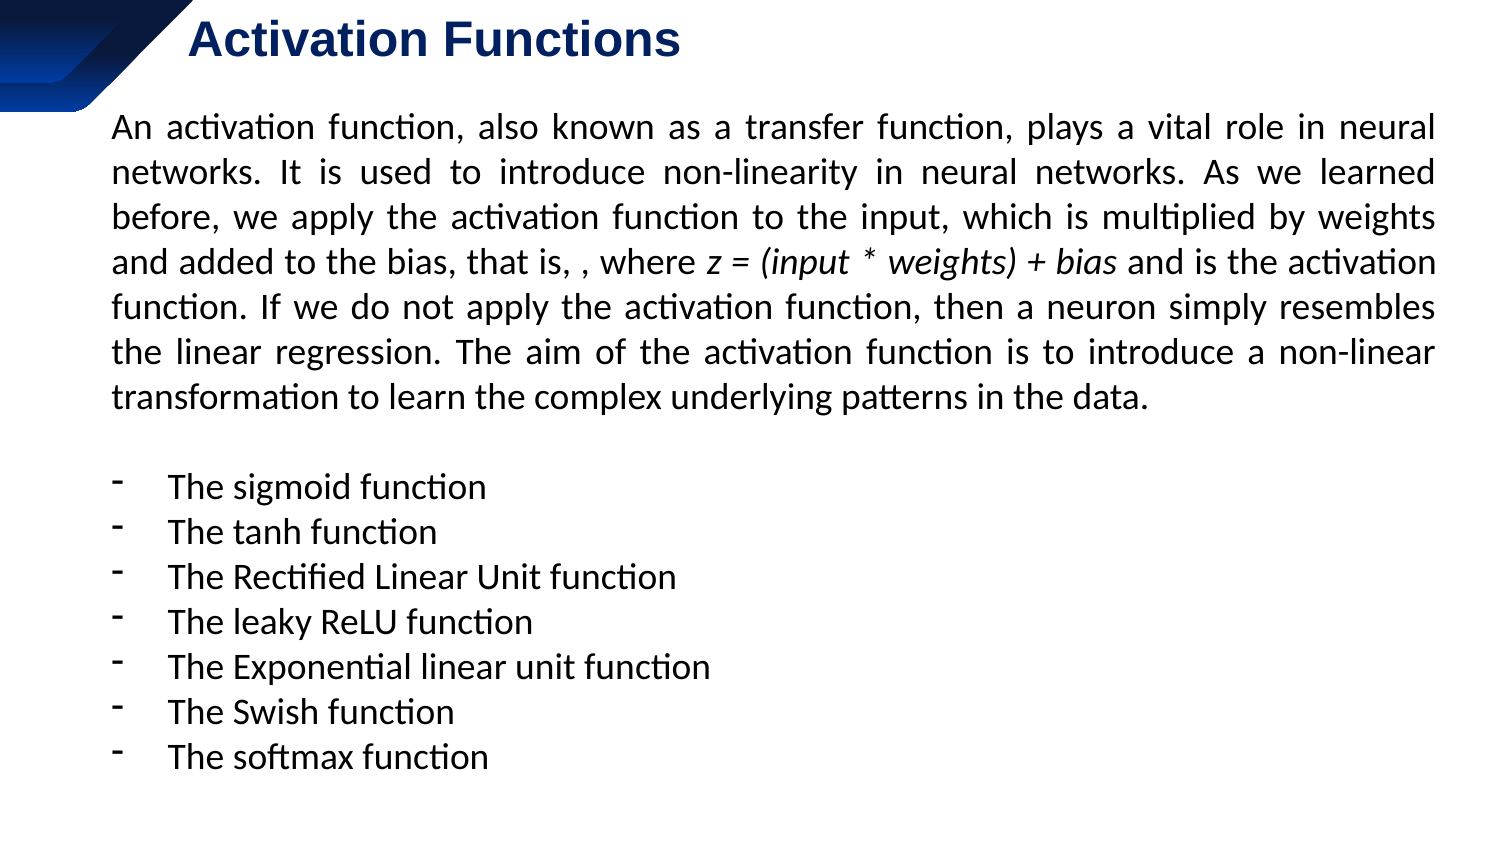

# Activation Functions
An activation function, also known as a transfer function, plays a vital role in neural networks. It is used to introduce non-linearity in neural networks. As we learned before, we apply the activation function to the input, which is multiplied by weights and added to the bias, that is, , where z = (input * weights) + bias and is the activation function. If we do not apply the activation function, then a neuron simply resembles the linear regression. The aim of the activation function is to introduce a non-linear transformation to learn the complex underlying patterns in the data.

The sigmoid function
The tanh function
The Rectified Linear Unit function
The leaky ReLU function
The Exponential linear unit function
The Swish function
The softmax function